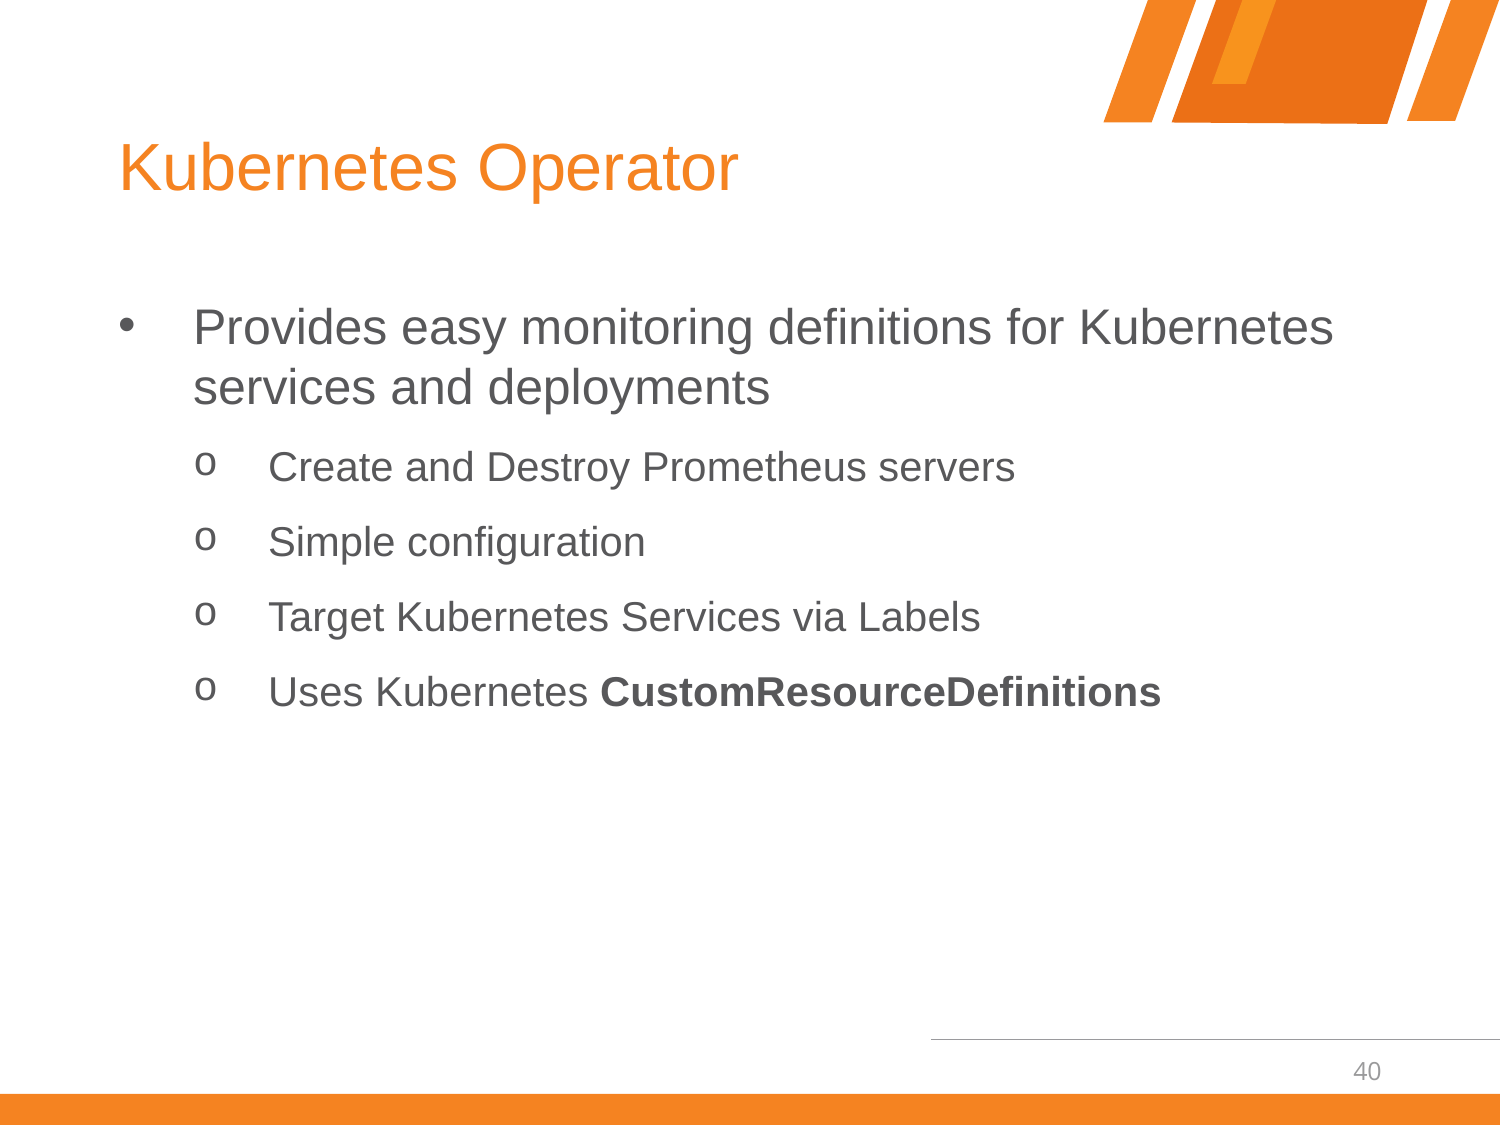

# Kubernetes Operator
Provides easy monitoring definitions for Kubernetes services and deployments
Create and Destroy Prometheus servers
Simple configuration
Target Kubernetes Services via Labels
Uses Kubernetes CustomResourceDefinitions

40